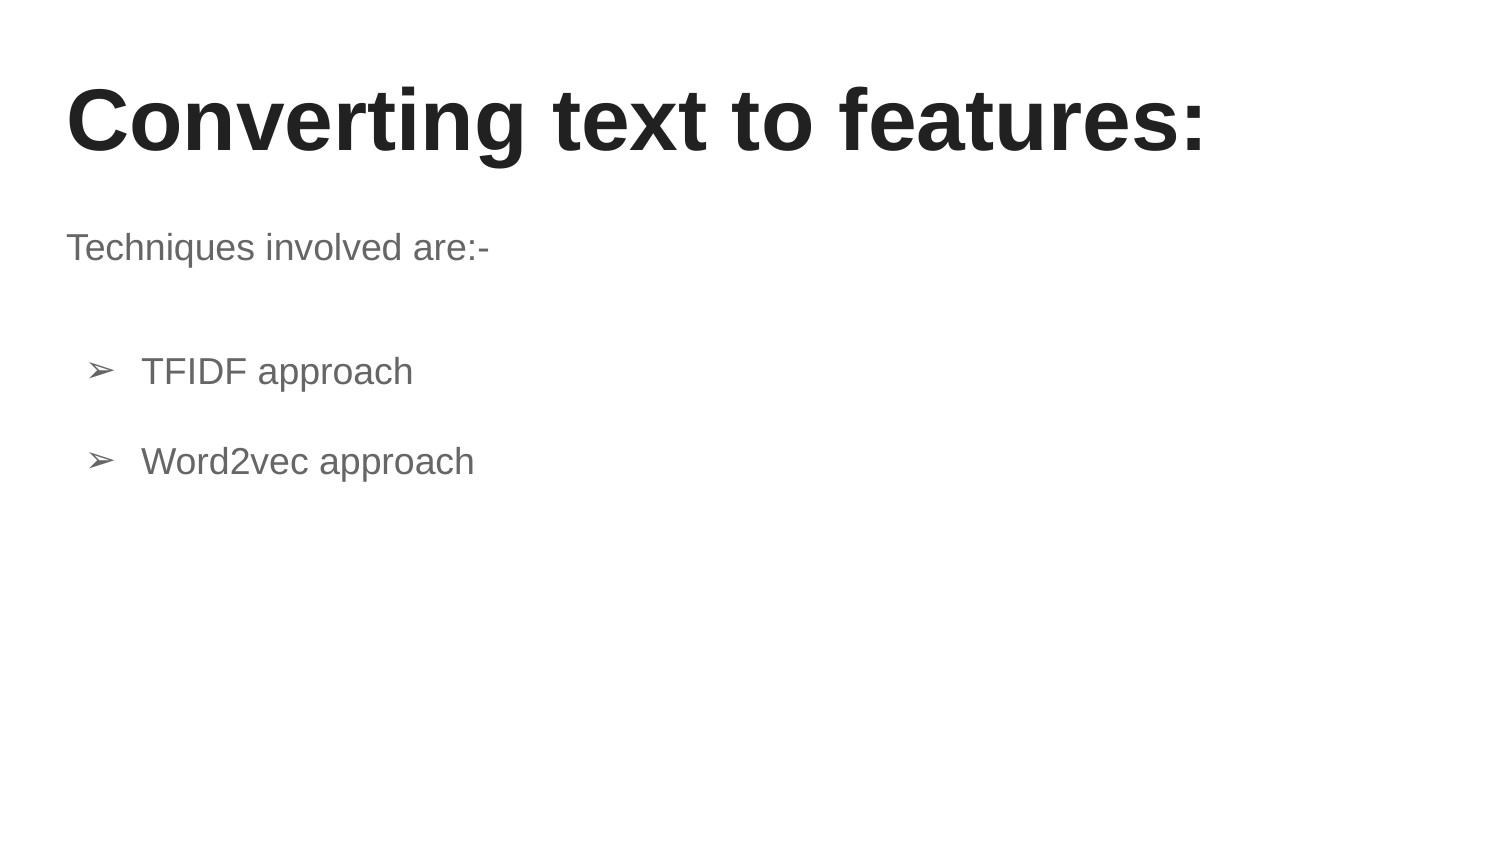

# Converting text to features:
Techniques involved are:-
TFIDF approach
Word2vec approach